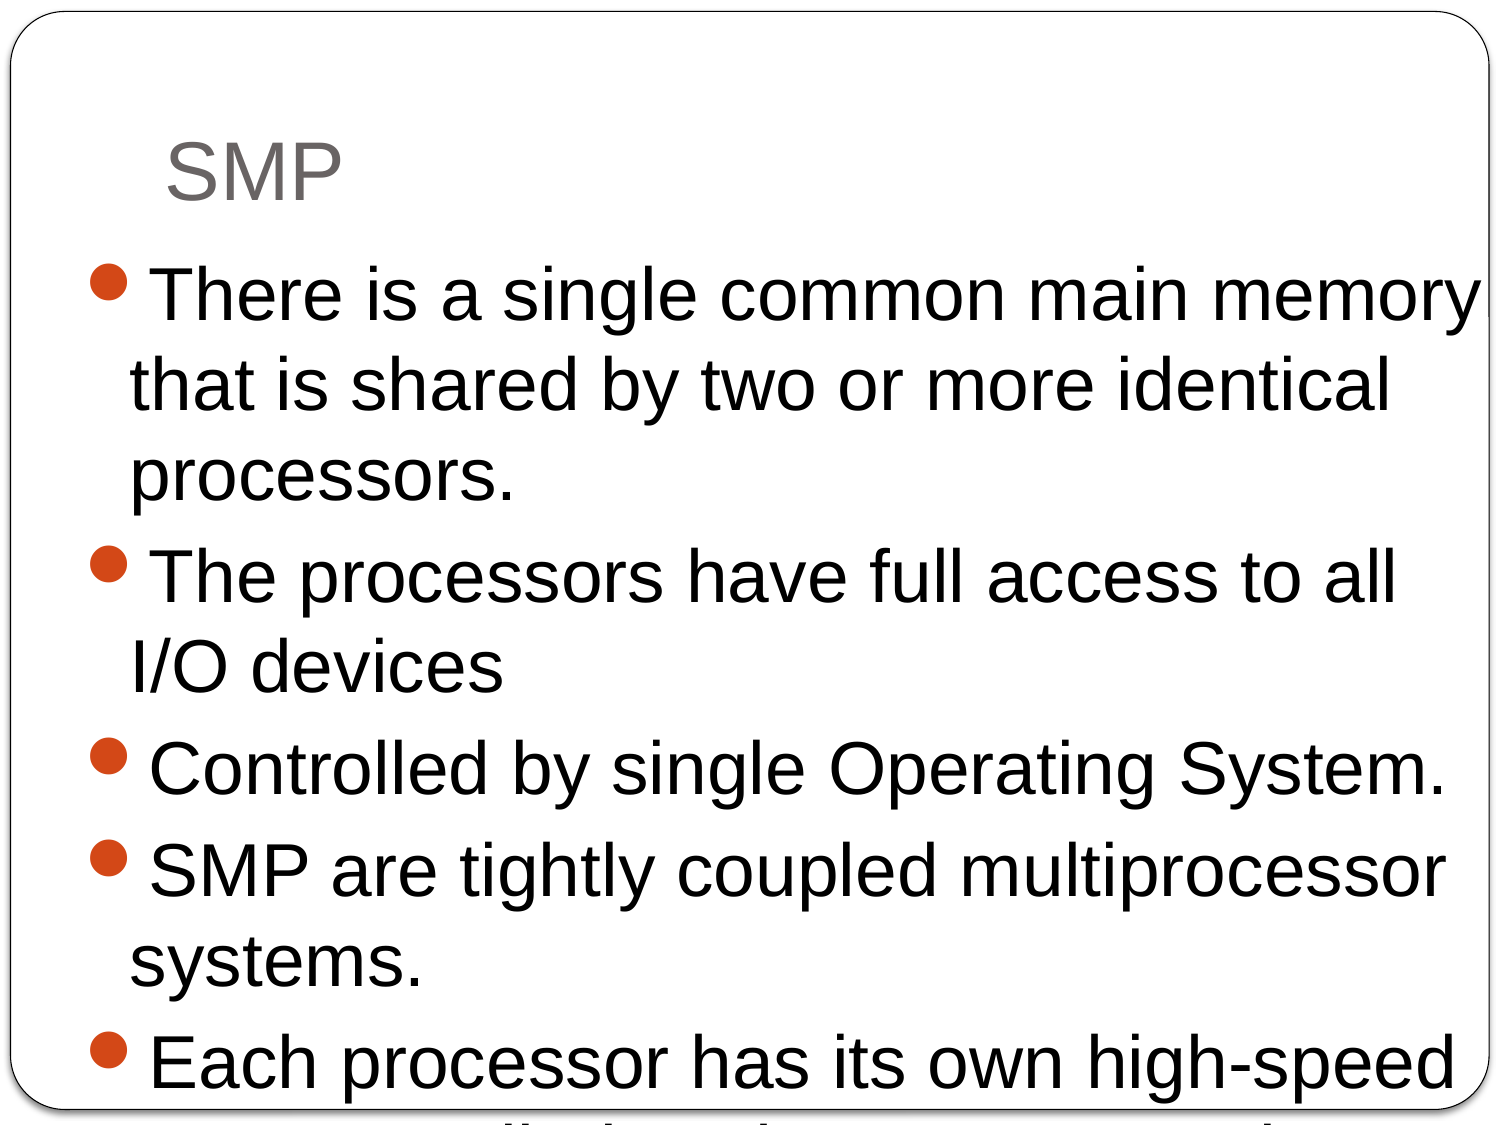

# SMP
There is a single common main memory that is shared by two or more identical processors.
The processors have full access to all I/O devices
Controlled by single Operating System.
SMP are tightly coupled multiprocessor systems.
Each processor has its own high-speed memory called cache memory and connected using a system bus